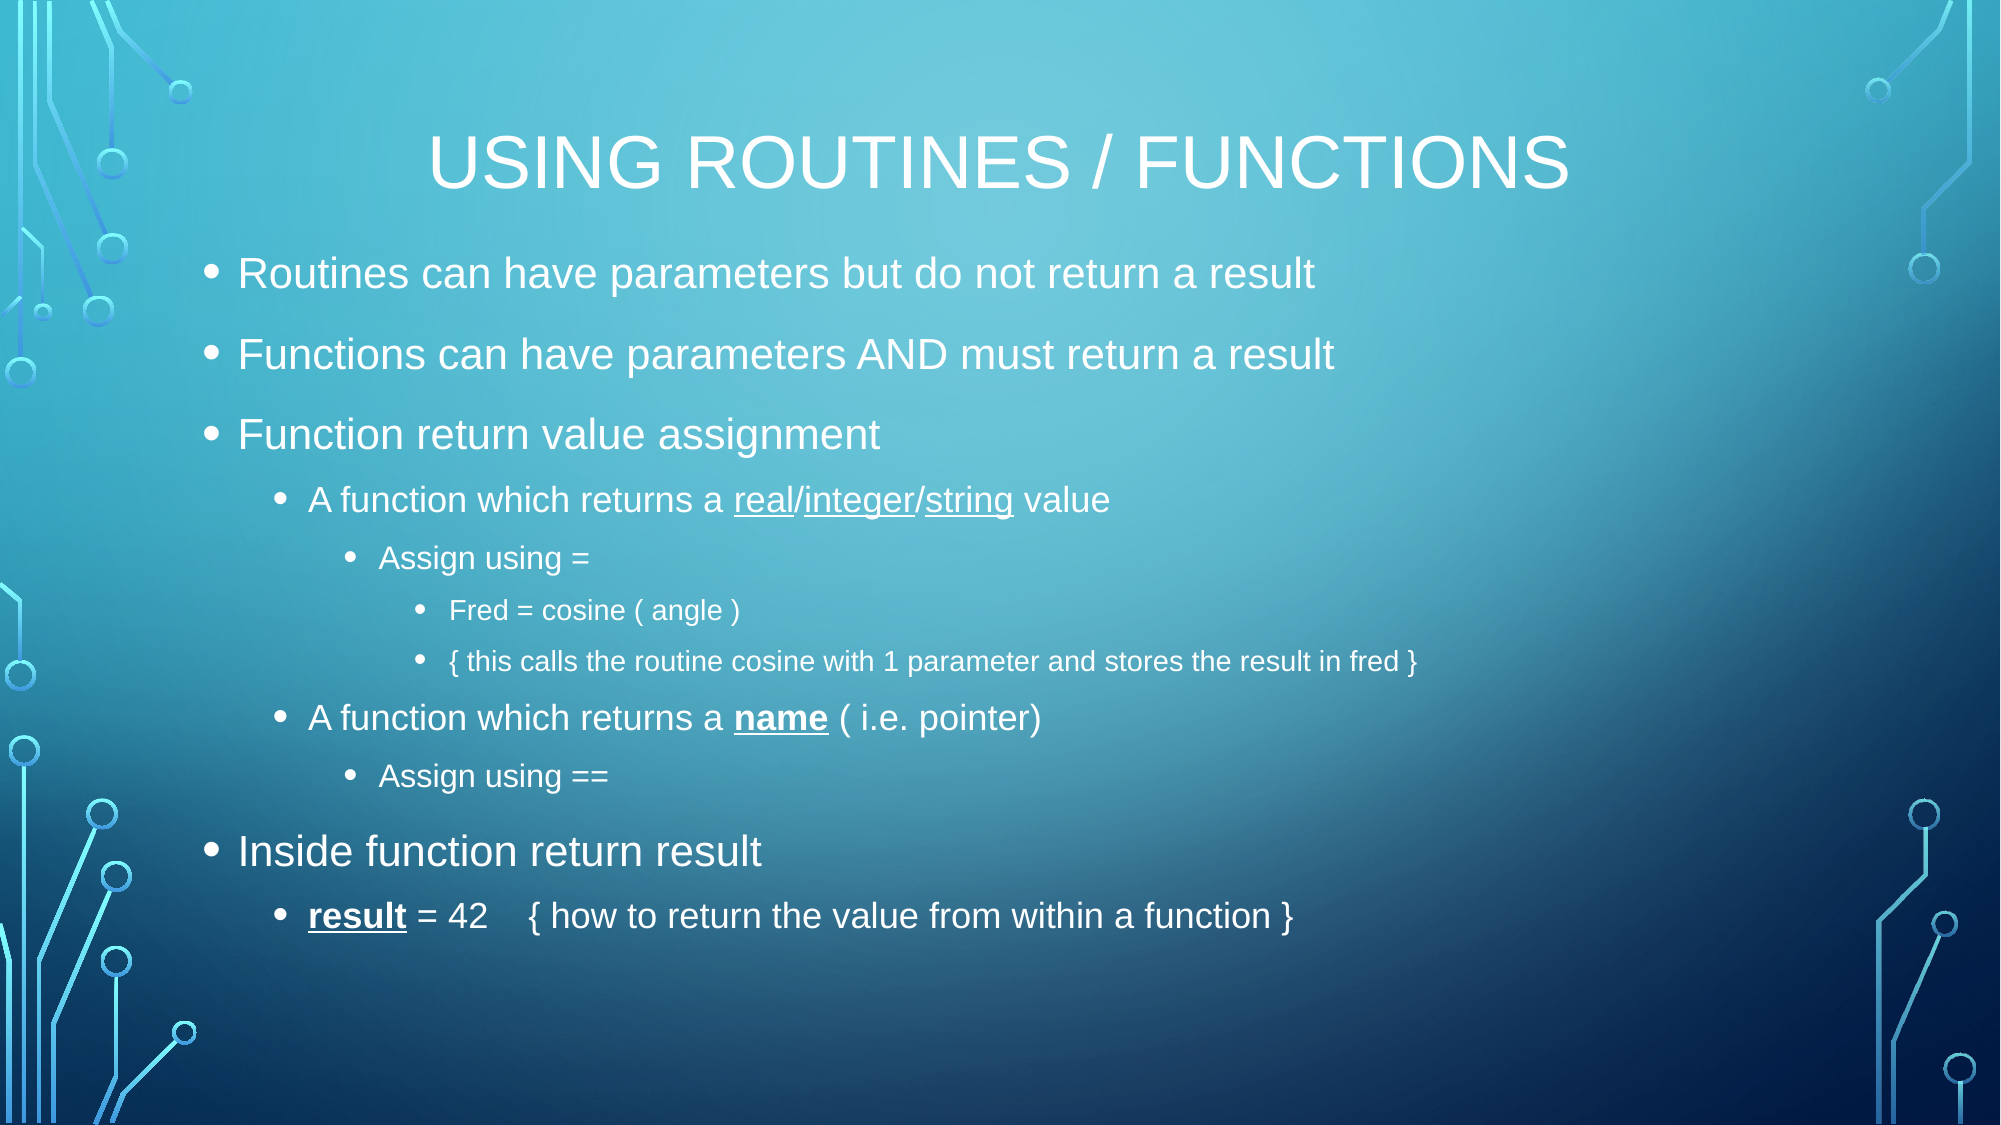

# Using routineS / FUNCTIONS
Routines can have parameters but do not return a result
Functions can have parameters AND must return a result
Function return value assignment
A function which returns a real/integer/string value
Assign using =
Fred = cosine ( angle )
{ this calls the routine cosine with 1 parameter and stores the result in fred }
A function which returns a name ( i.e. pointer)
Assign using ==
Inside function return result
result = 42    { how to return the value from within a function }